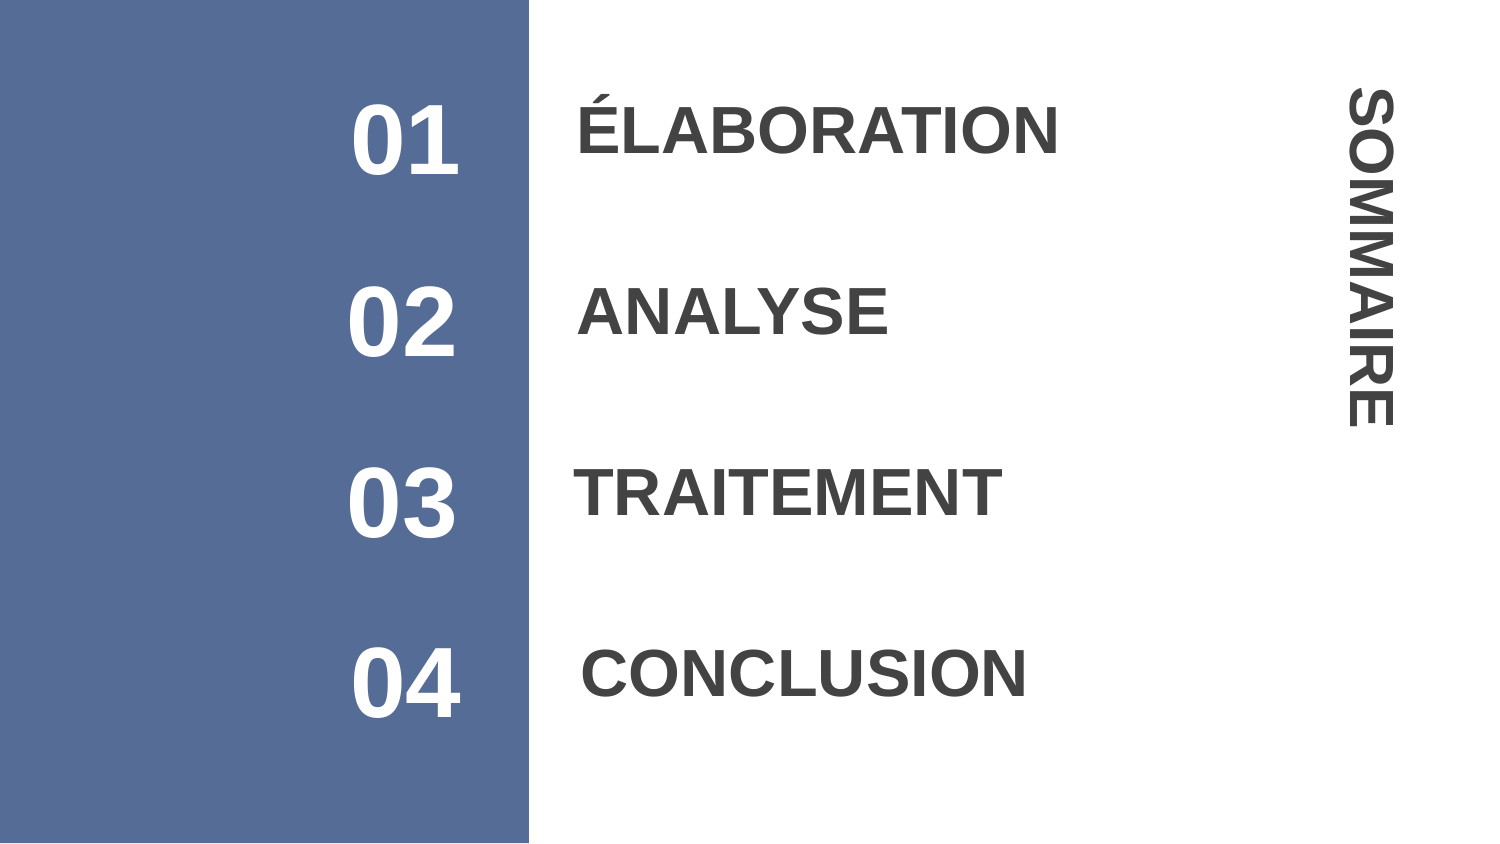

# ÉLABORATION
01

SOMMAIRE

ANALYSE
02
TRAITEMENT
03
CONCLUSION
04